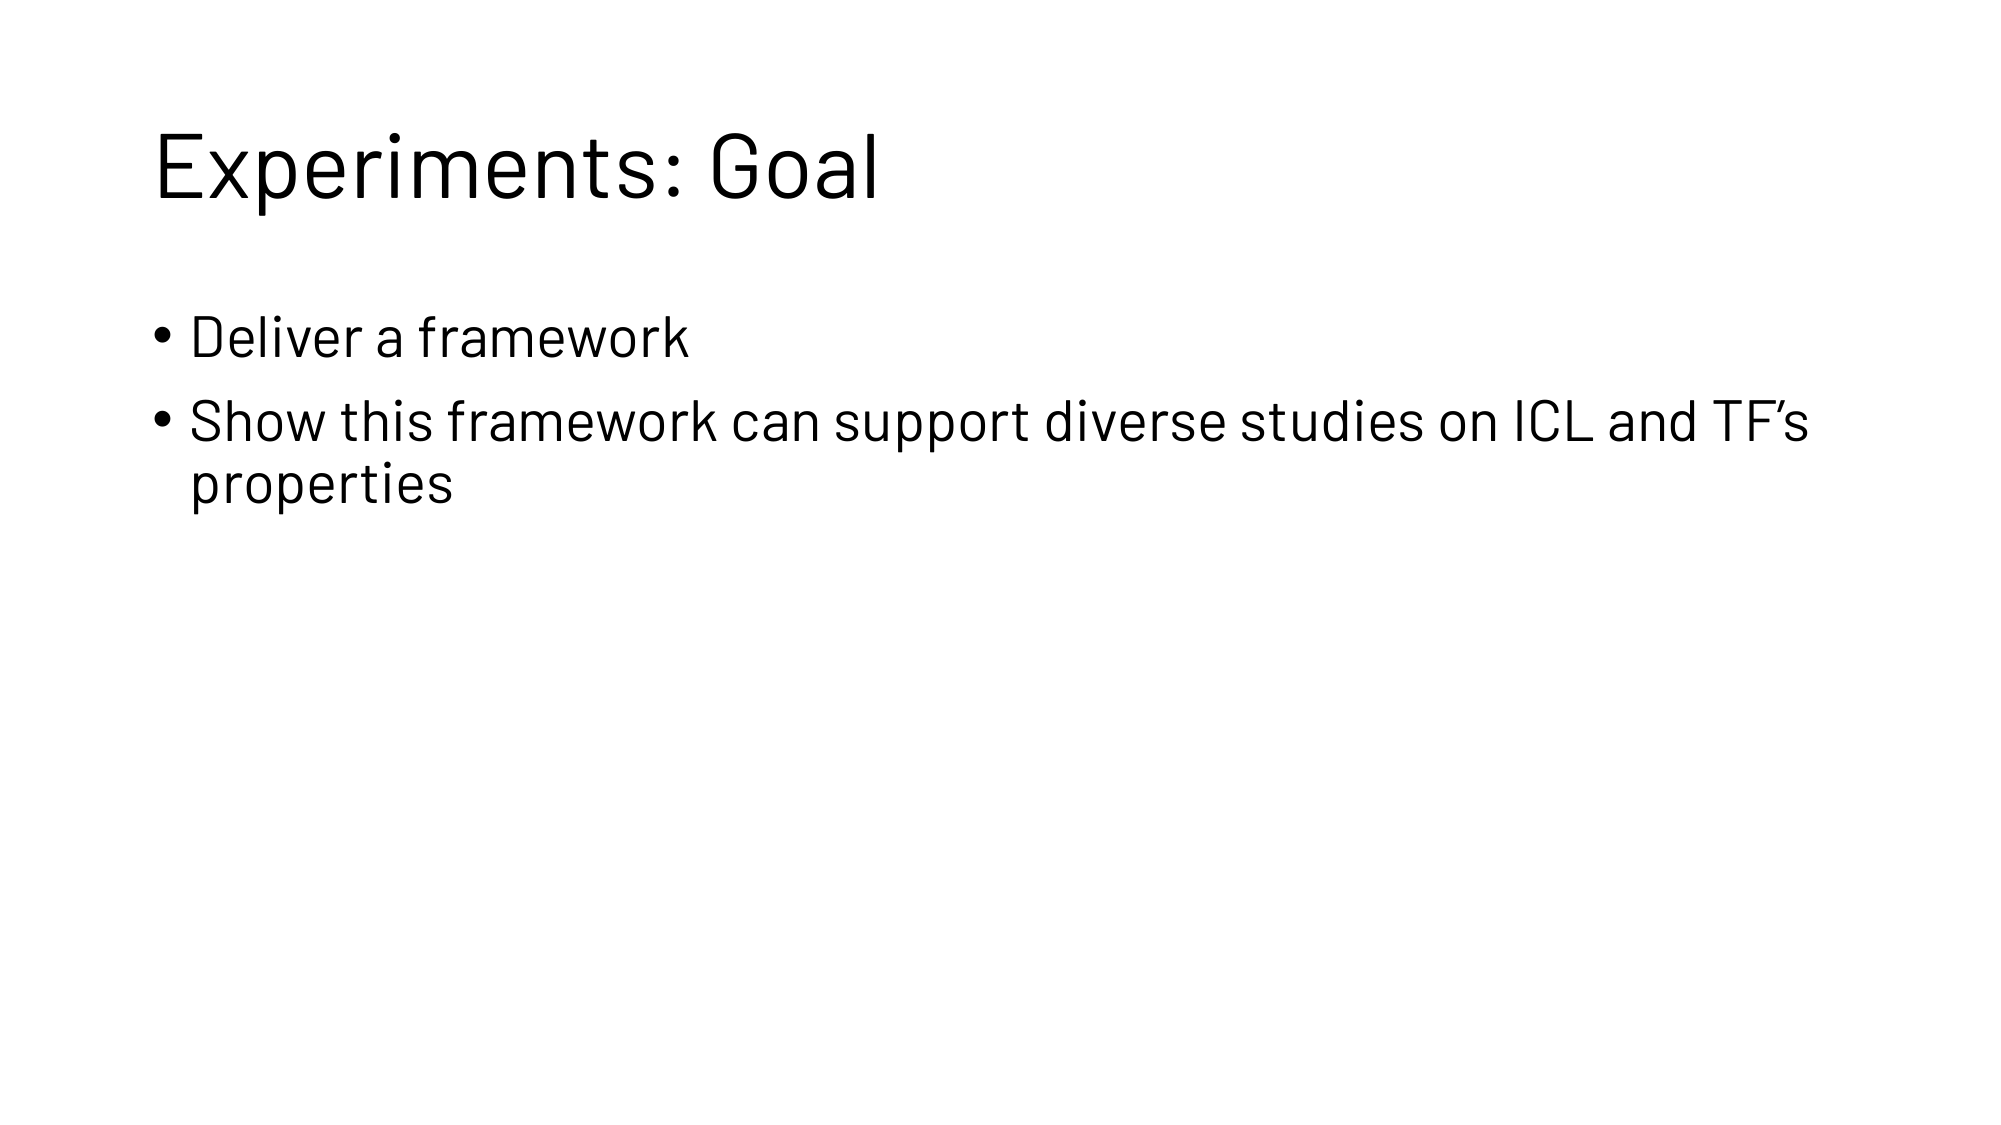

# Experiments: Goal
Deliver a framework
Show this framework can support diverse studies on ICL and TF’s properties